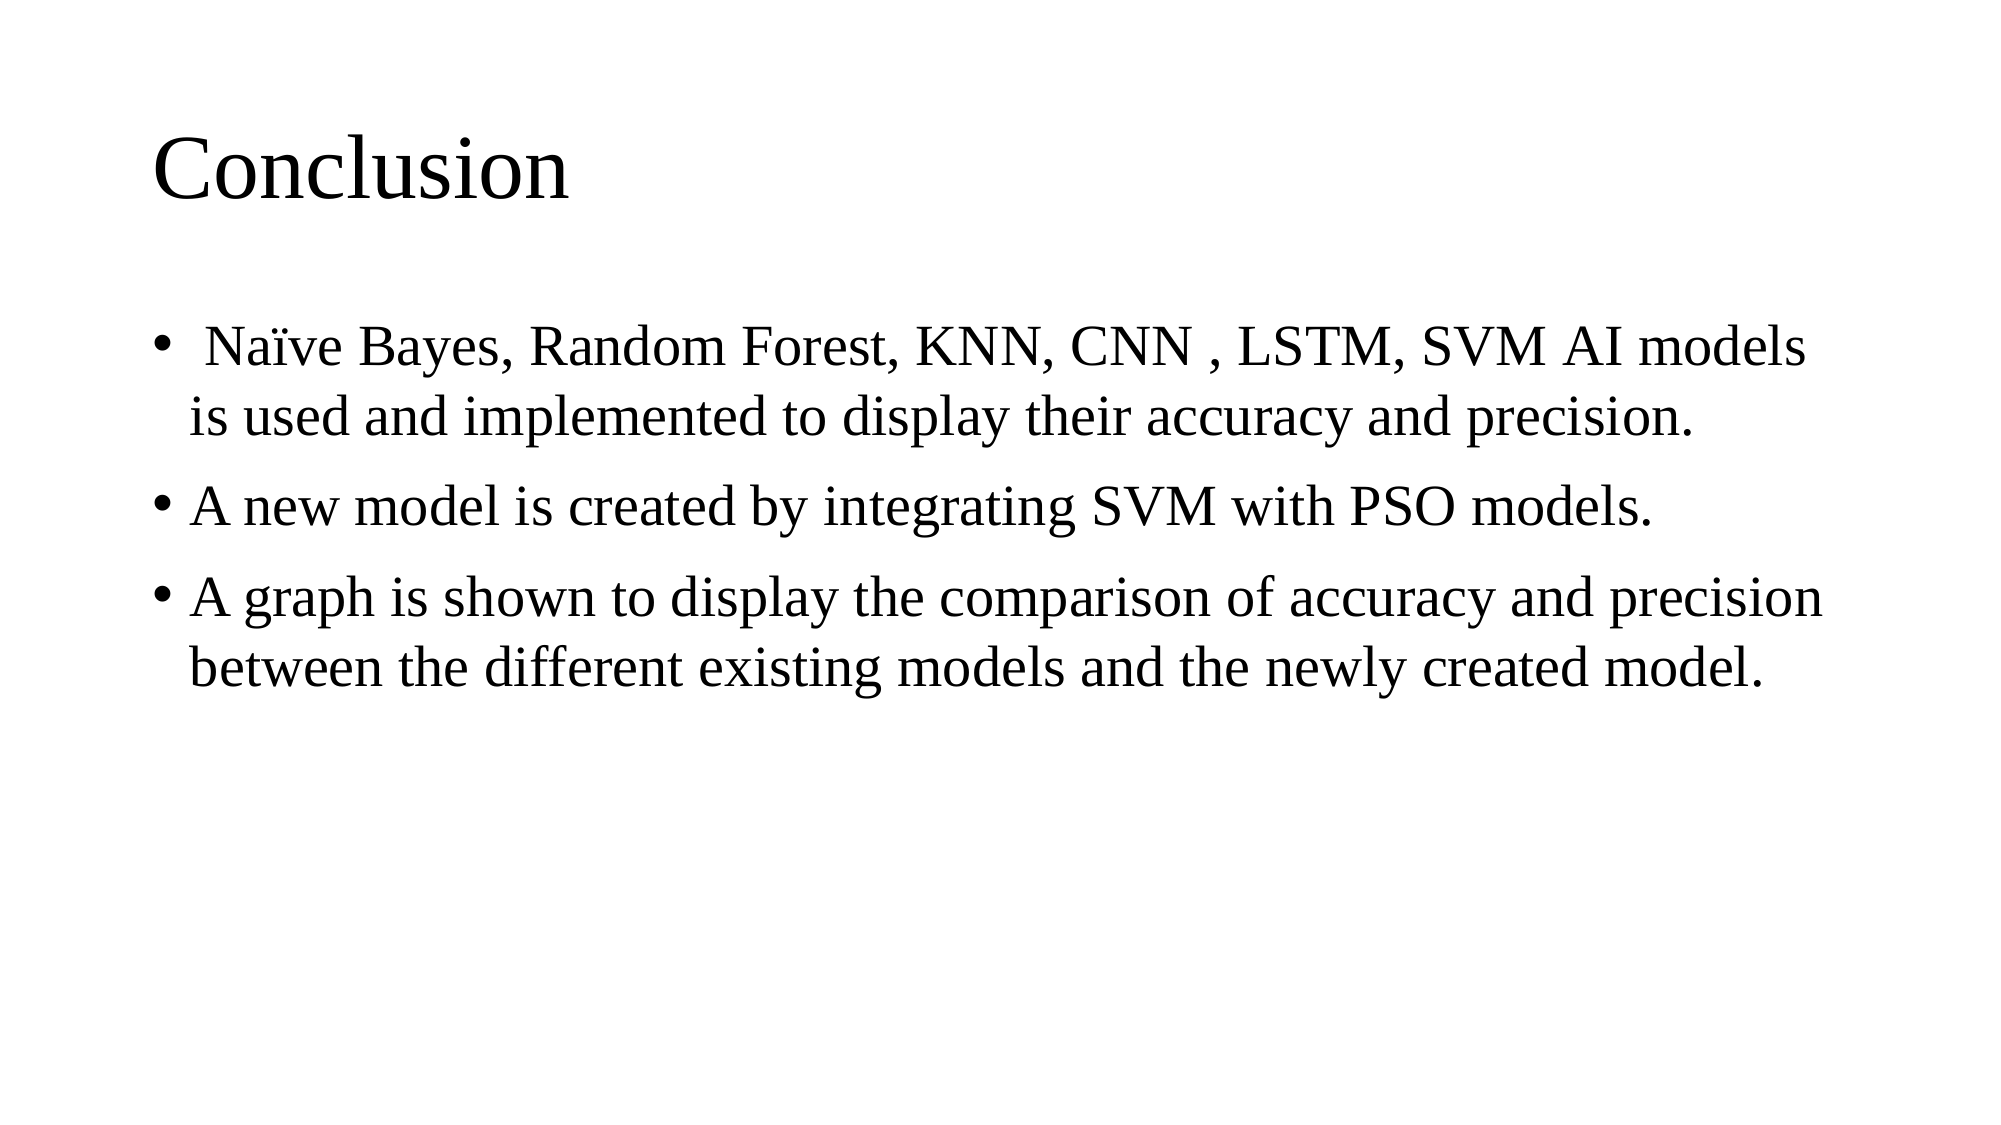

# Conclusion
 Naïve Bayes, Random Forest, KNN, CNN , LSTM, SVM AI models is used and implemented to display their accuracy and precision.
A new model is created by integrating SVM with PSO models.
A graph is shown to display the comparison of accuracy and precision between the different existing models and the newly created model.